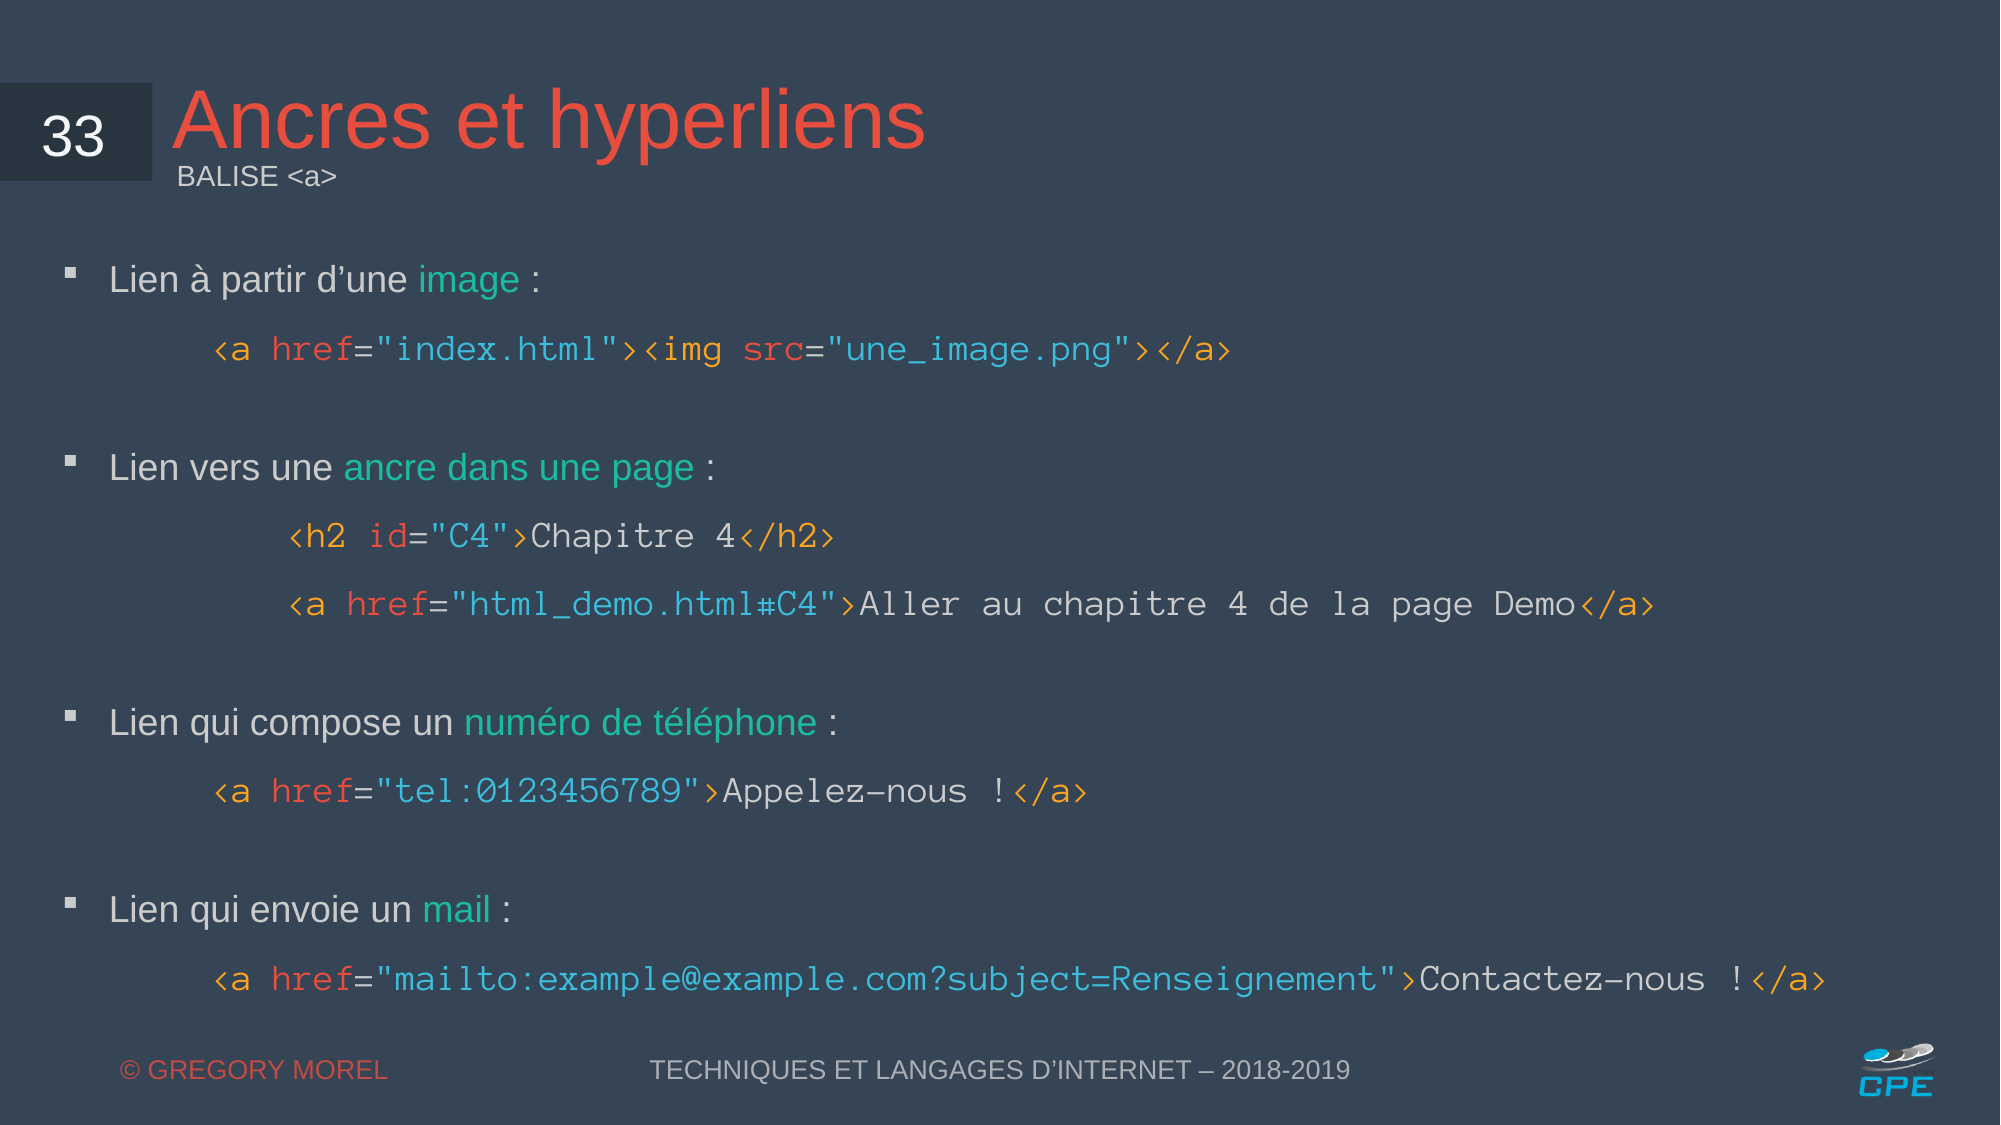

# Ancres et hyperliens
33
BALISE <a>

Lien à partir d’une image :
	<a href="index.html"><img src="une_image.png"></a>

Lien vers une ancre dans une page :
	<h2 id="C4">Chapitre 4</h2>
	<a href="html_demo.html#C4">Aller au chapitre 4 de la page Demo</a>

Lien qui compose un numéro de téléphone :
	<a href="tel:0123456789">Appelez-nous !</a>

Lien qui envoie un mail :
	<a href="mailto:example@example.com?subject=Renseignement">Contactez-nous !</a>